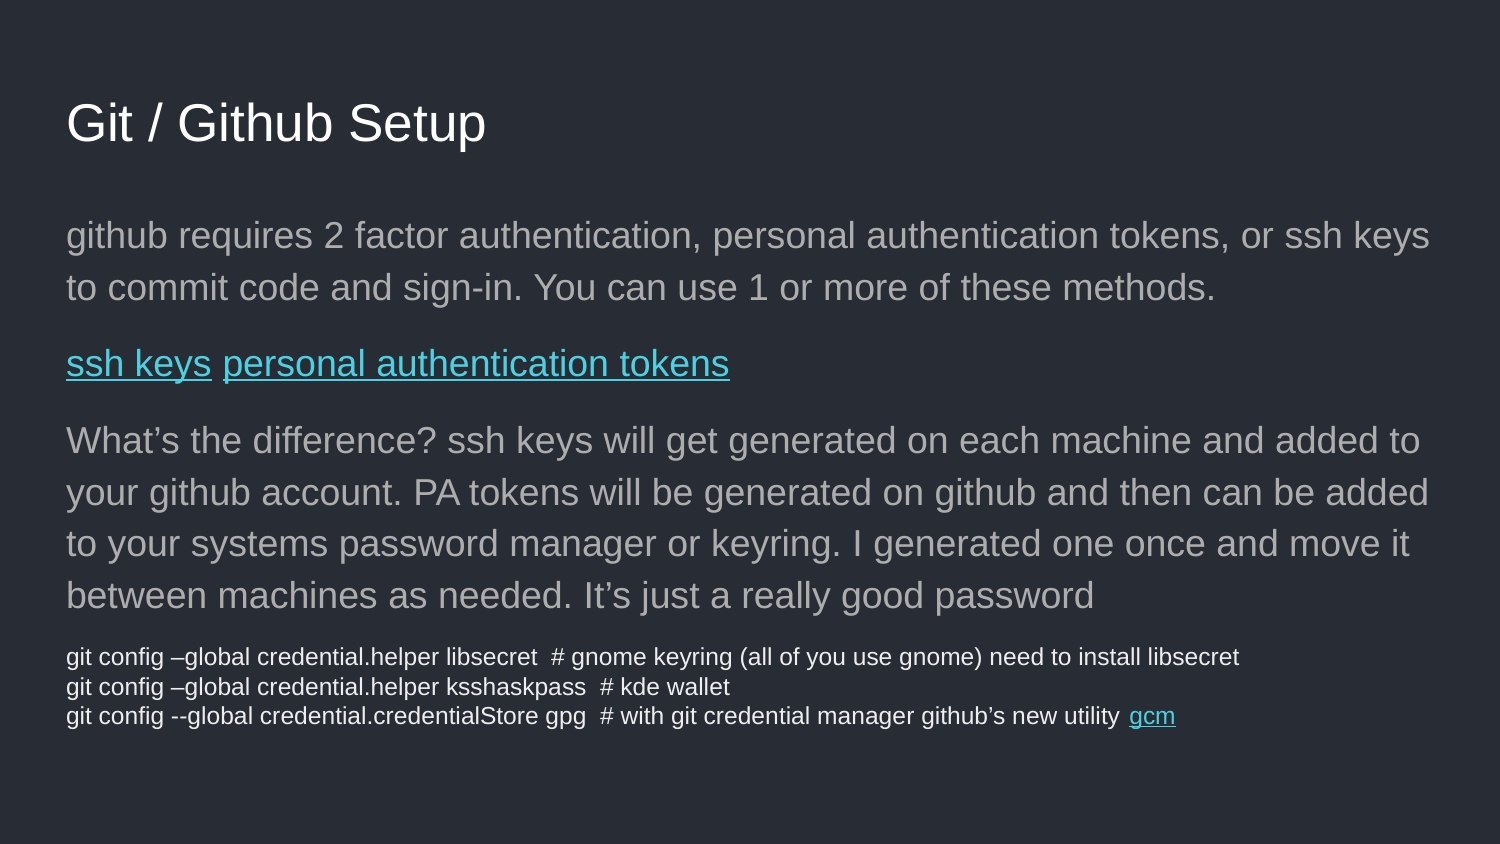

# Git / Github Setup
github requires 2 factor authentication, personal authentication tokens, or ssh keys to commit code and sign-in. You can use 1 or more of these methods.
ssh keys personal authentication tokens
What’s the difference? ssh keys will get generated on each machine and added to your github account. PA tokens will be generated on github and then can be added to your systems password manager or keyring. I generated one once and move it between machines as needed. It’s just a really good password
git config –global credential.helper libsecret  # gnome keyring (all of you use gnome) need to install libsecret
git config –global credential.helper ksshaskpass  # kde wallet
git config --global credential.credentialStore gpg  # with git credential manager github’s new utility gcm